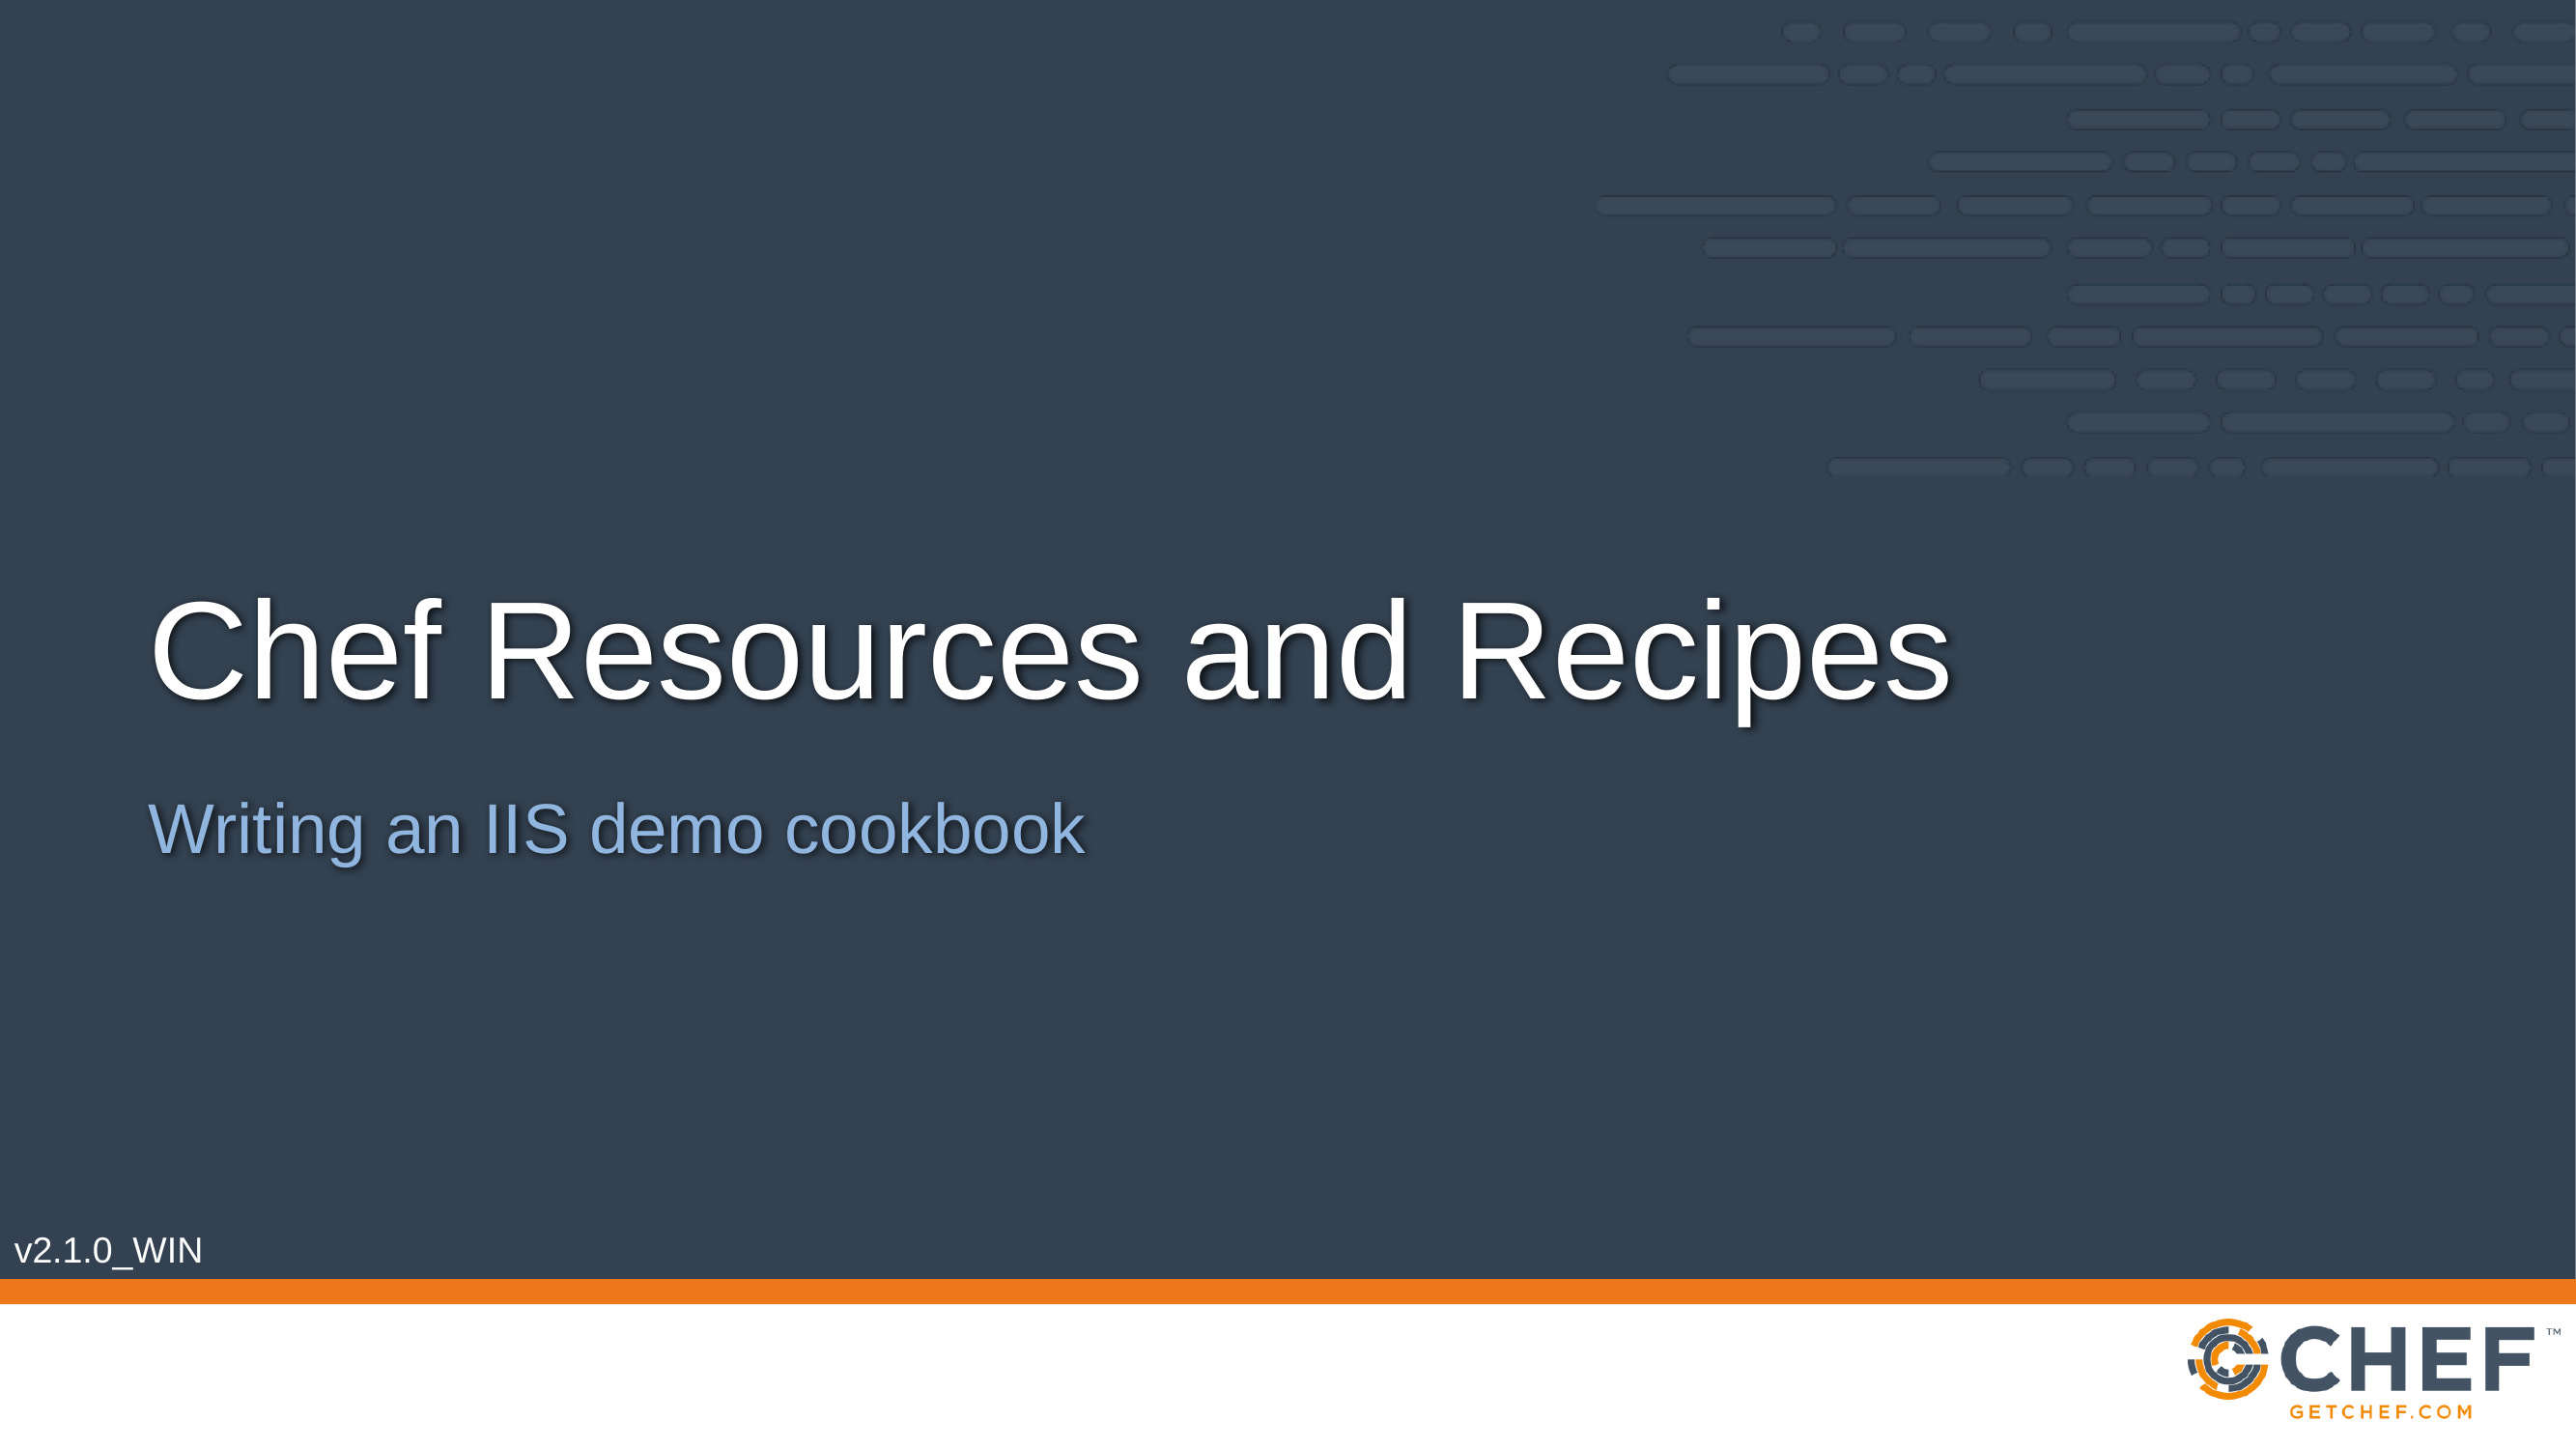

# Chef Resources and Recipes
Writing an IIS demo cookbook